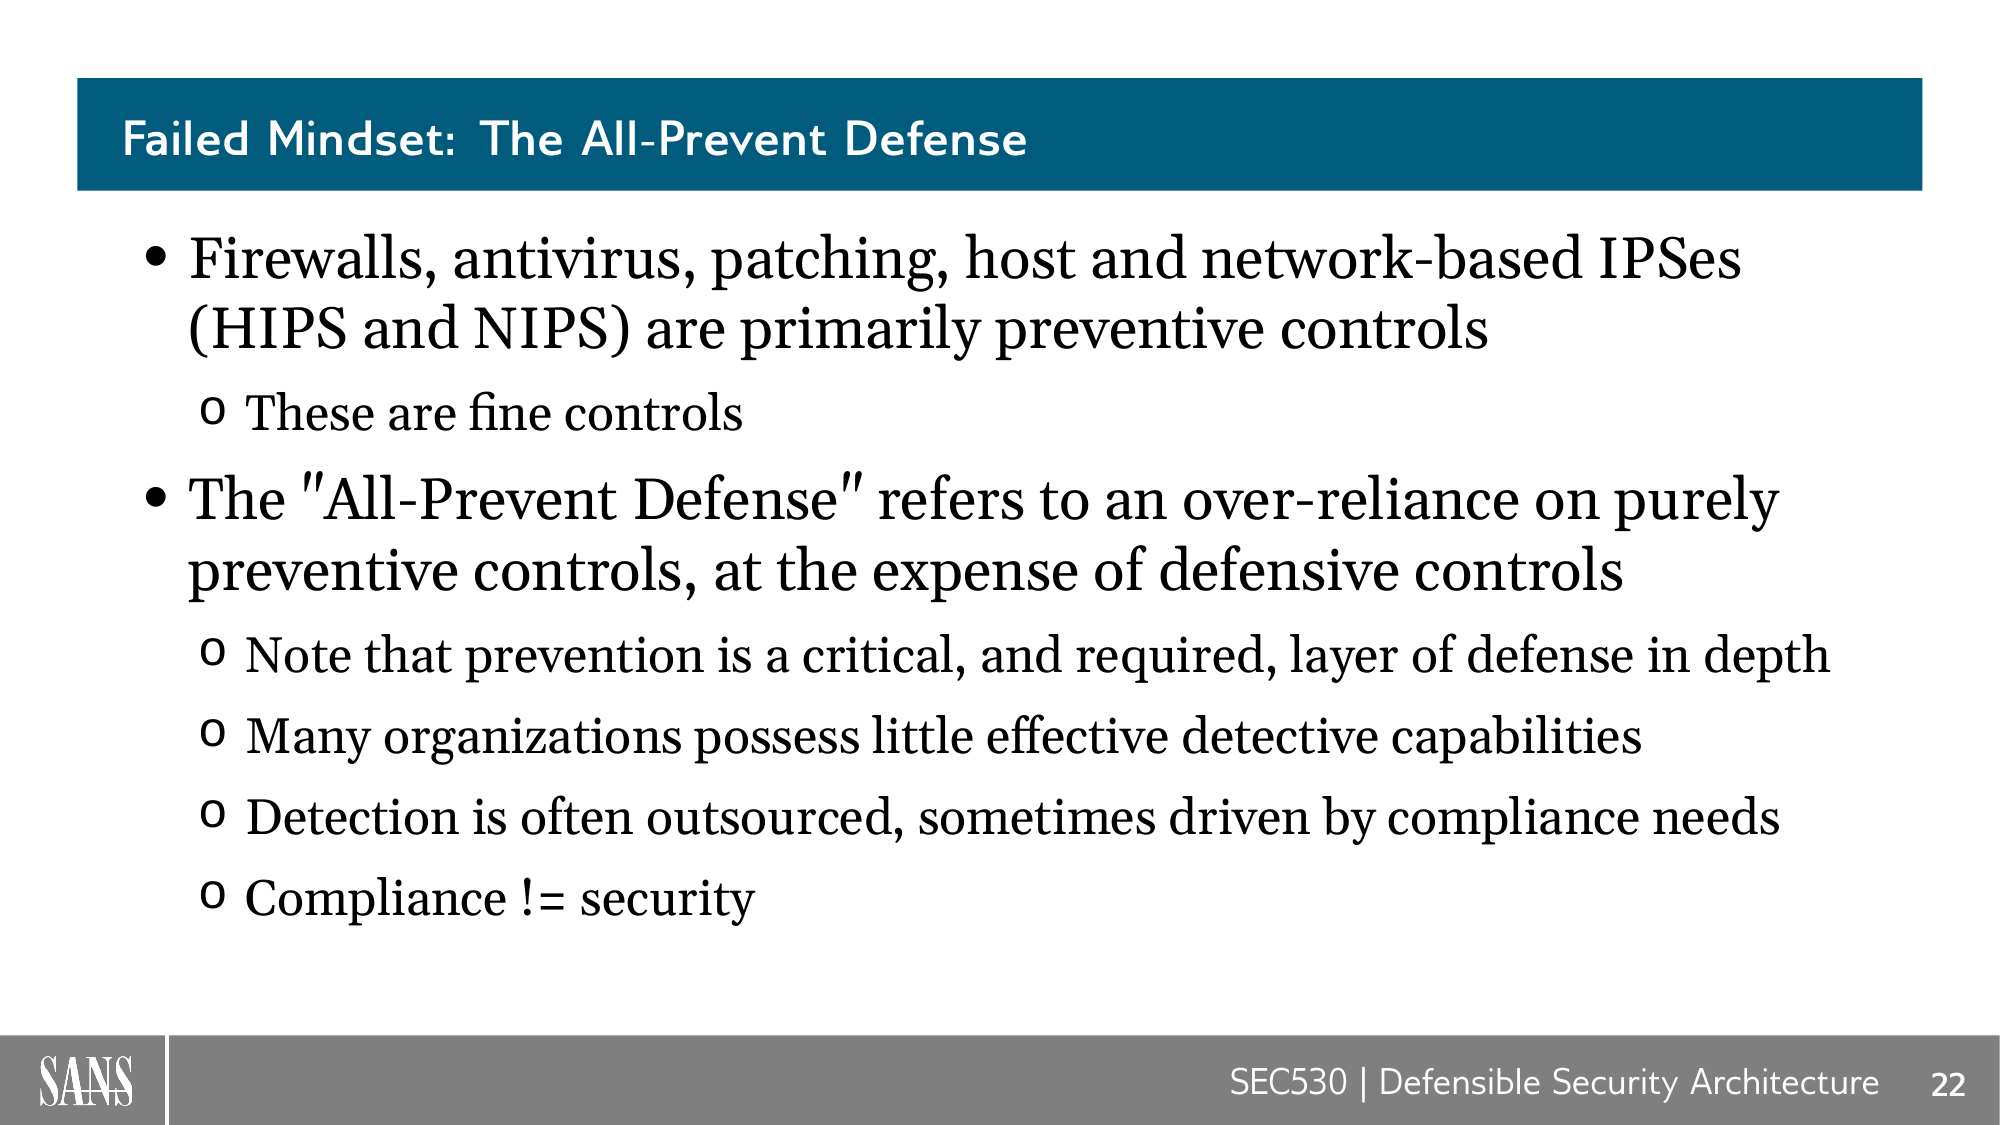

# Failed Mindset: The All-Prevent Defense
Firewalls, antivirus, patching, host and network-based IPSes (HIPS and NIPS) are primarily preventive controls
These are fine controls
The "All-Prevent Defense" refers to an over-reliance on purely preventive controls, at the expense of defensive controls
Note that prevention is a critical, and required, layer of defense in depth
Many organizations possess little effective detective capabilities
Detection is often outsourced, sometimes driven by compliance needs
Compliance != security